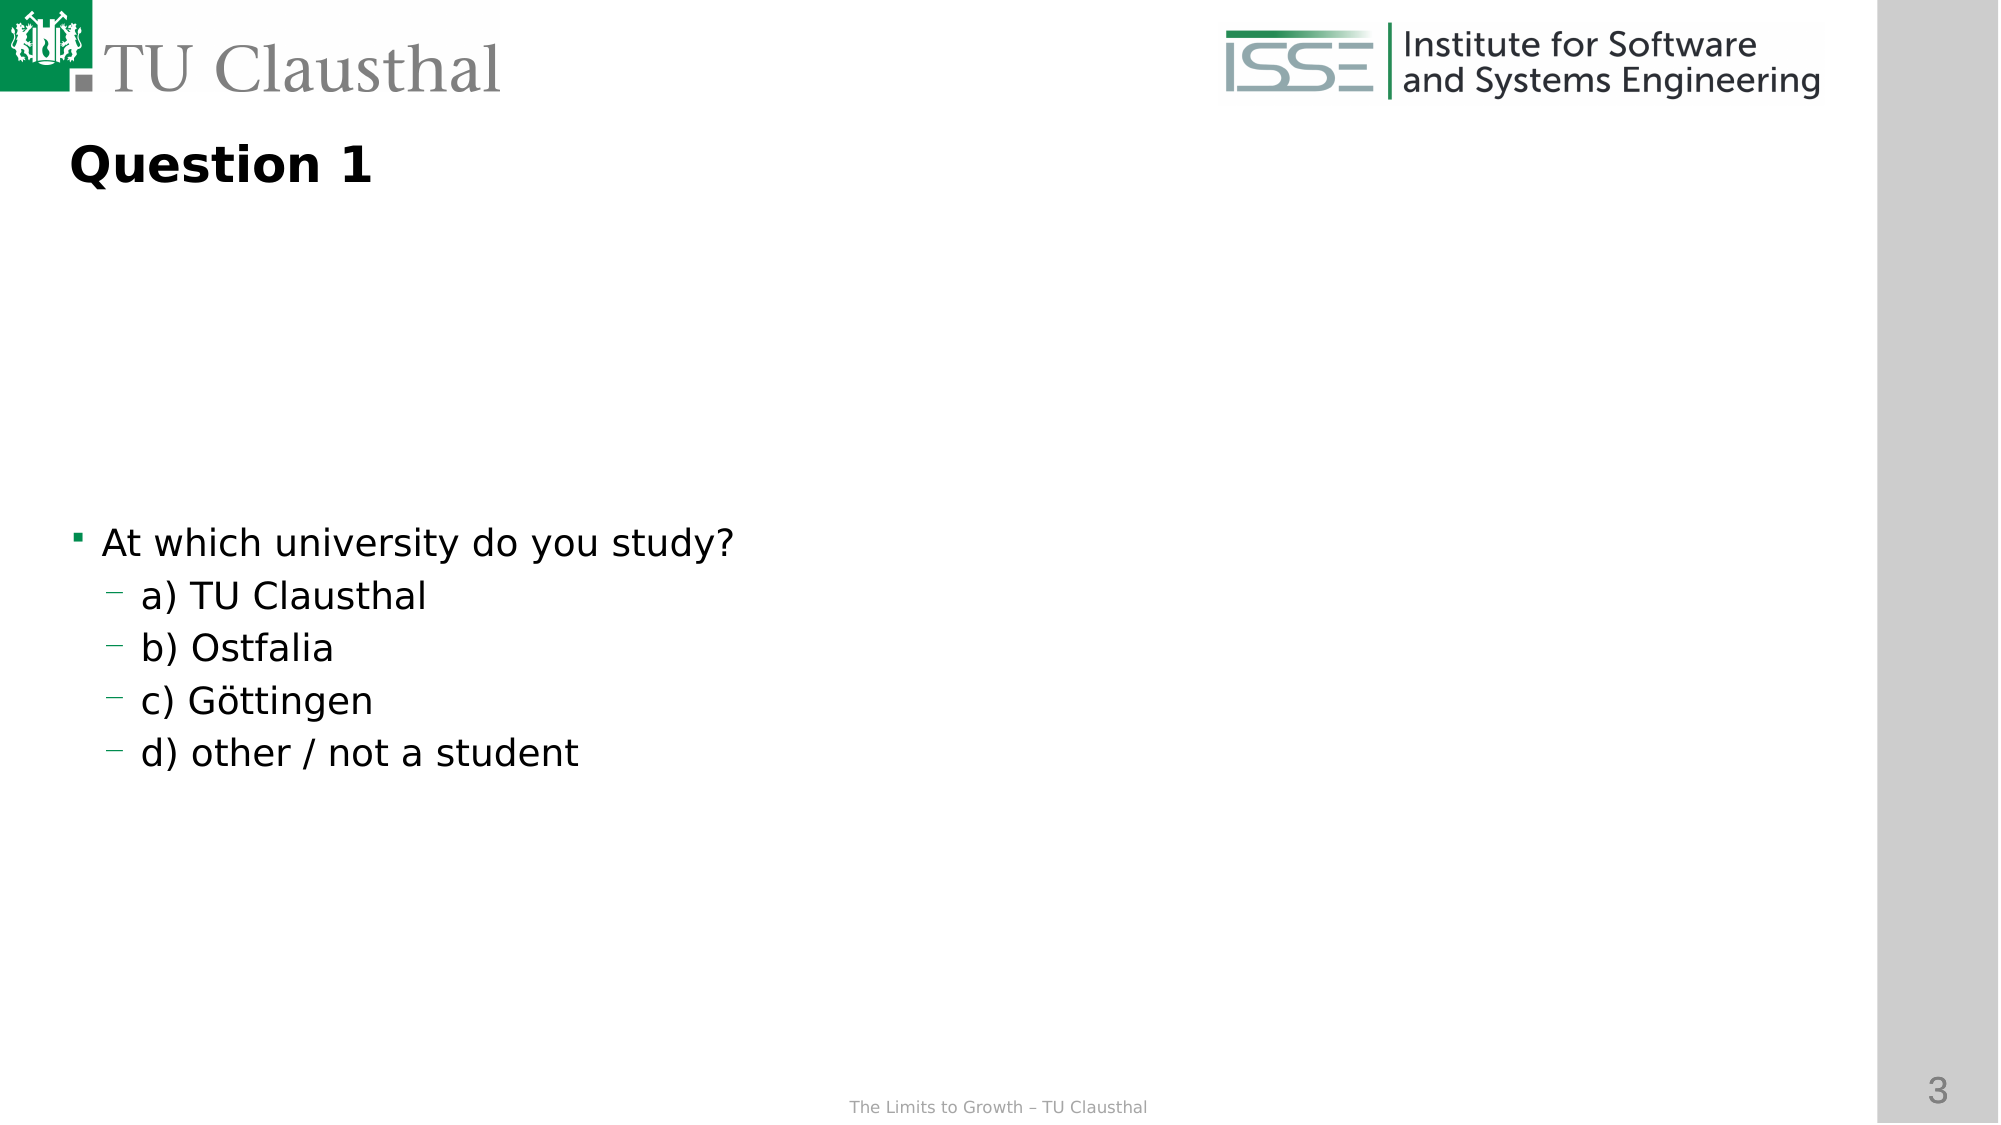

Question 1

At which university do you study?
a) TU Clausthal
b) Ostfalia
c) Göttingen
d) other / not a student